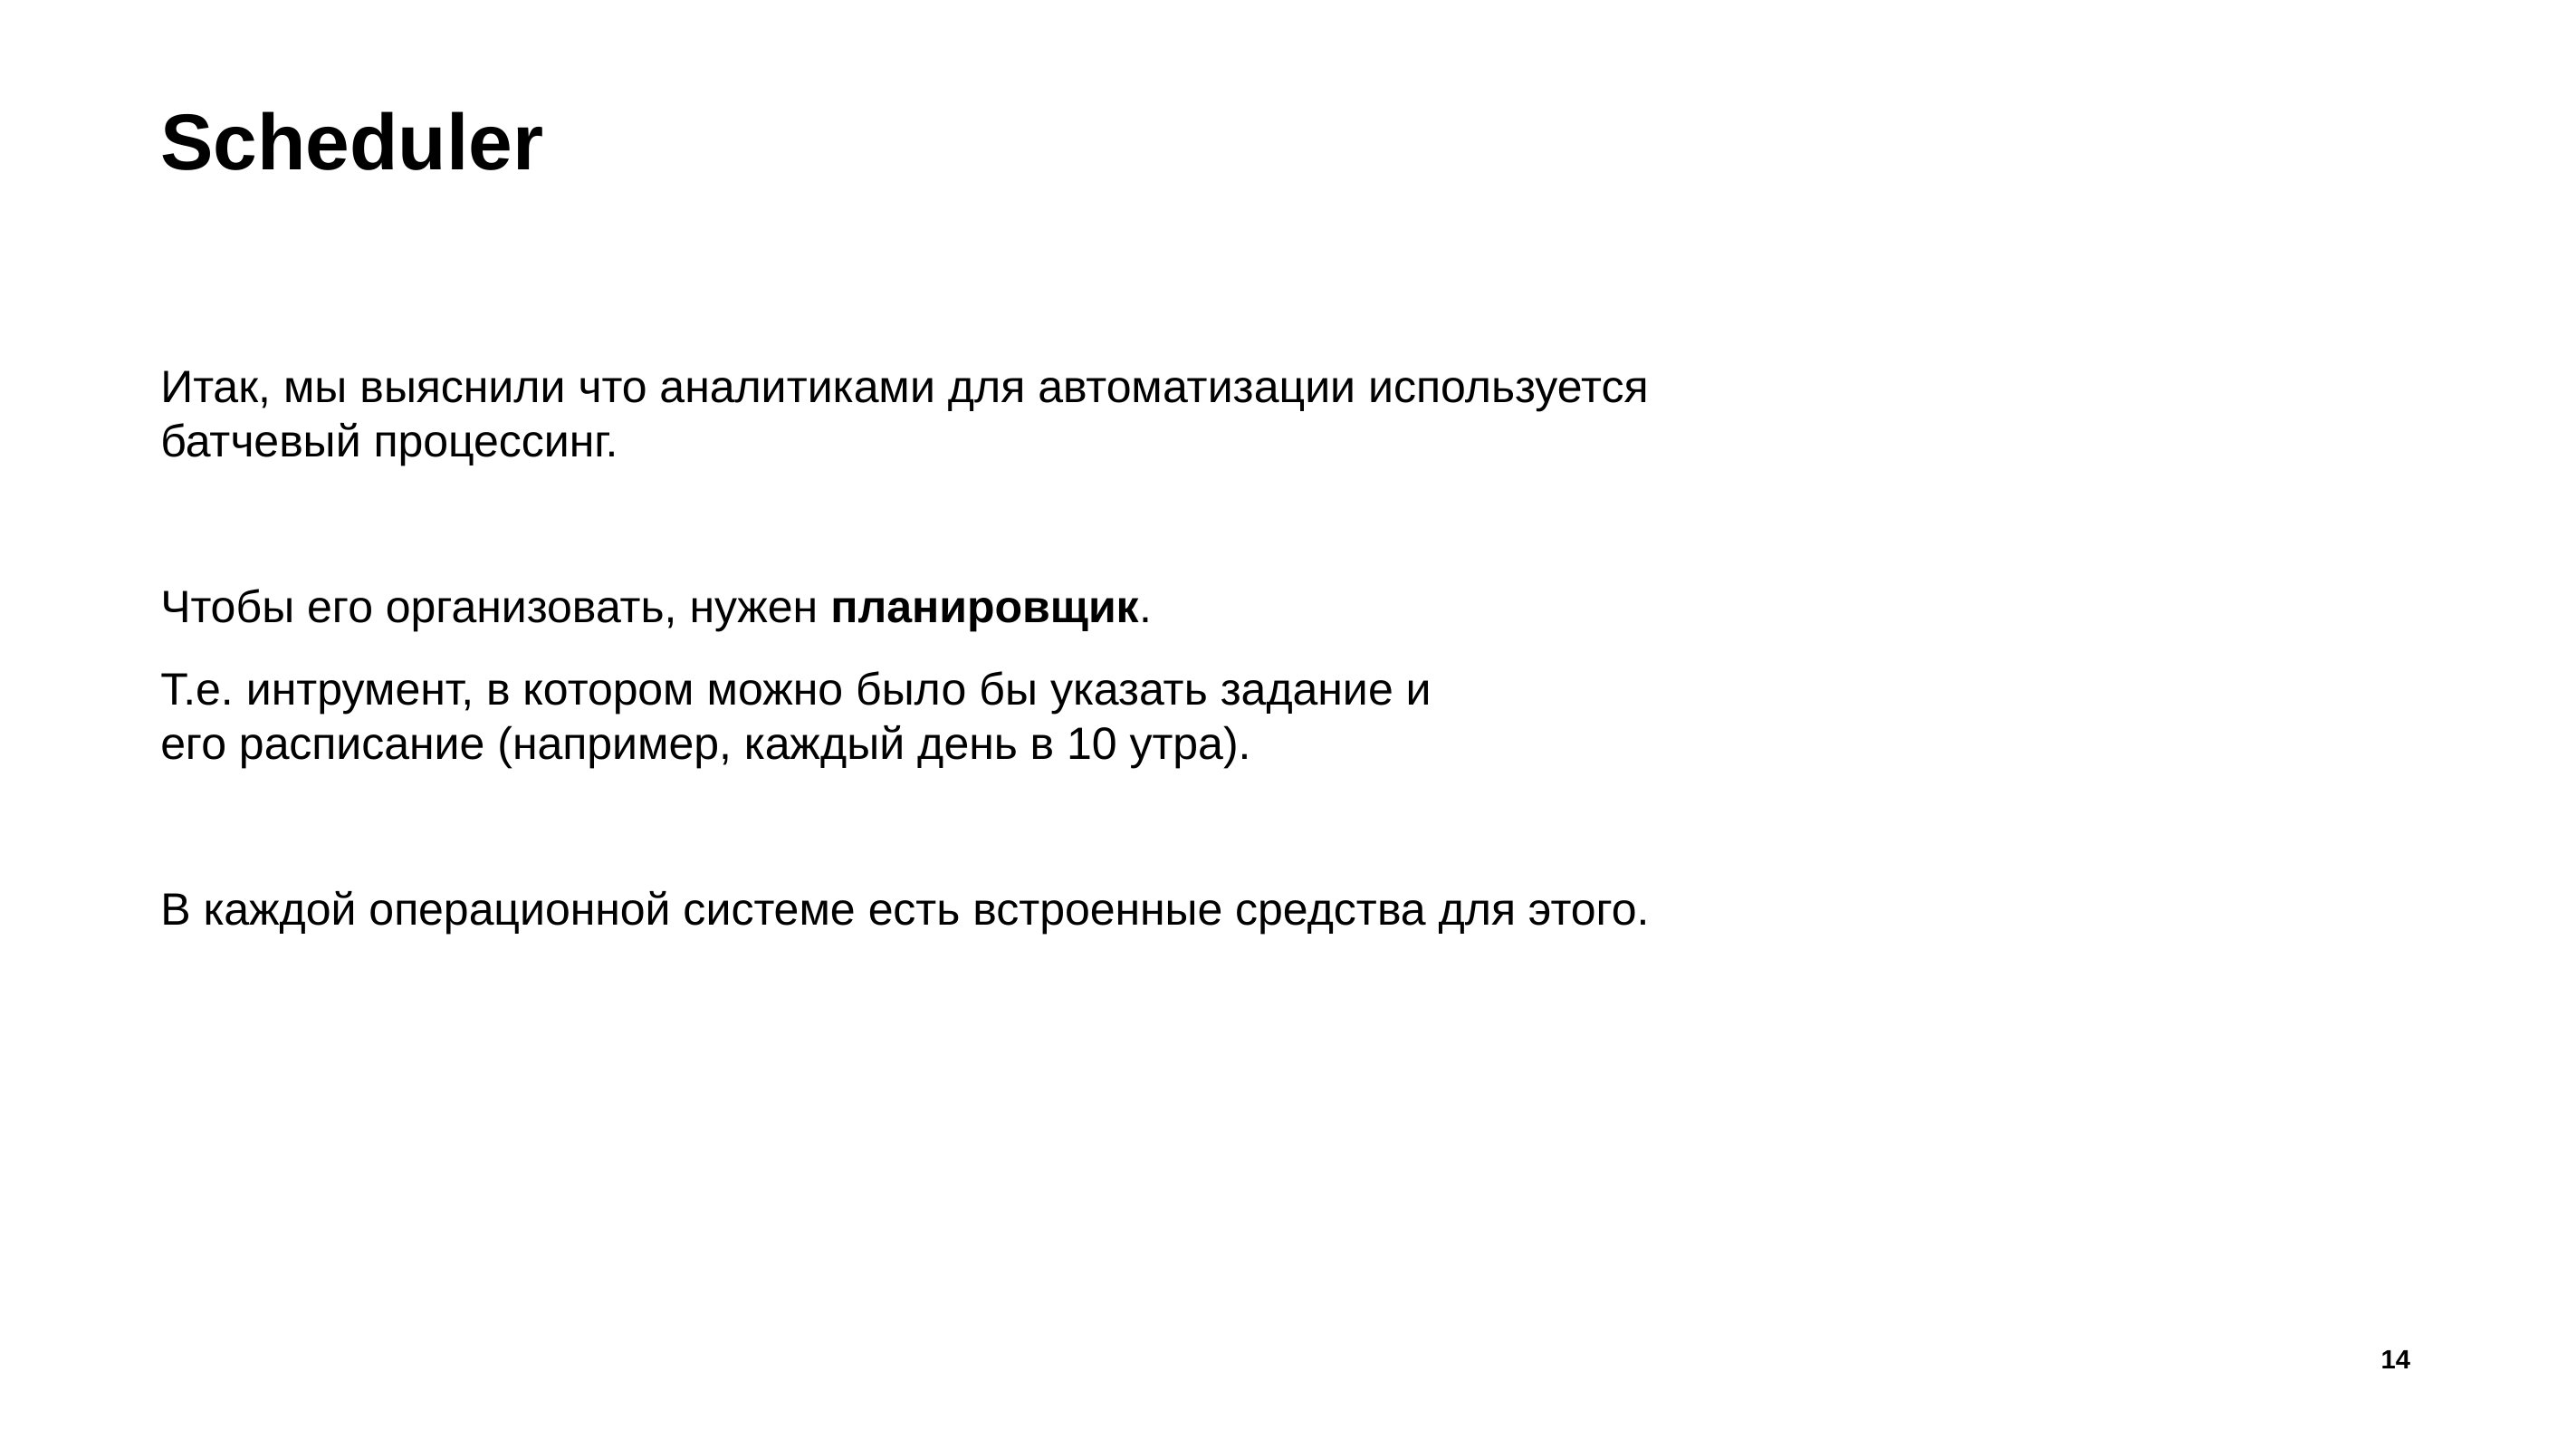

# Scheduler
Итак, мы выяснили что аналитиками для автоматизации используется батчевый процессинг.

Чтобы его организовать, нужен планировщик.
Т.е. интрумент, в котором можно было бы указать задание и его расписание (например, каждый день в 10 утра).

В каждой операционной системе есть встроенные средства для этого.
14